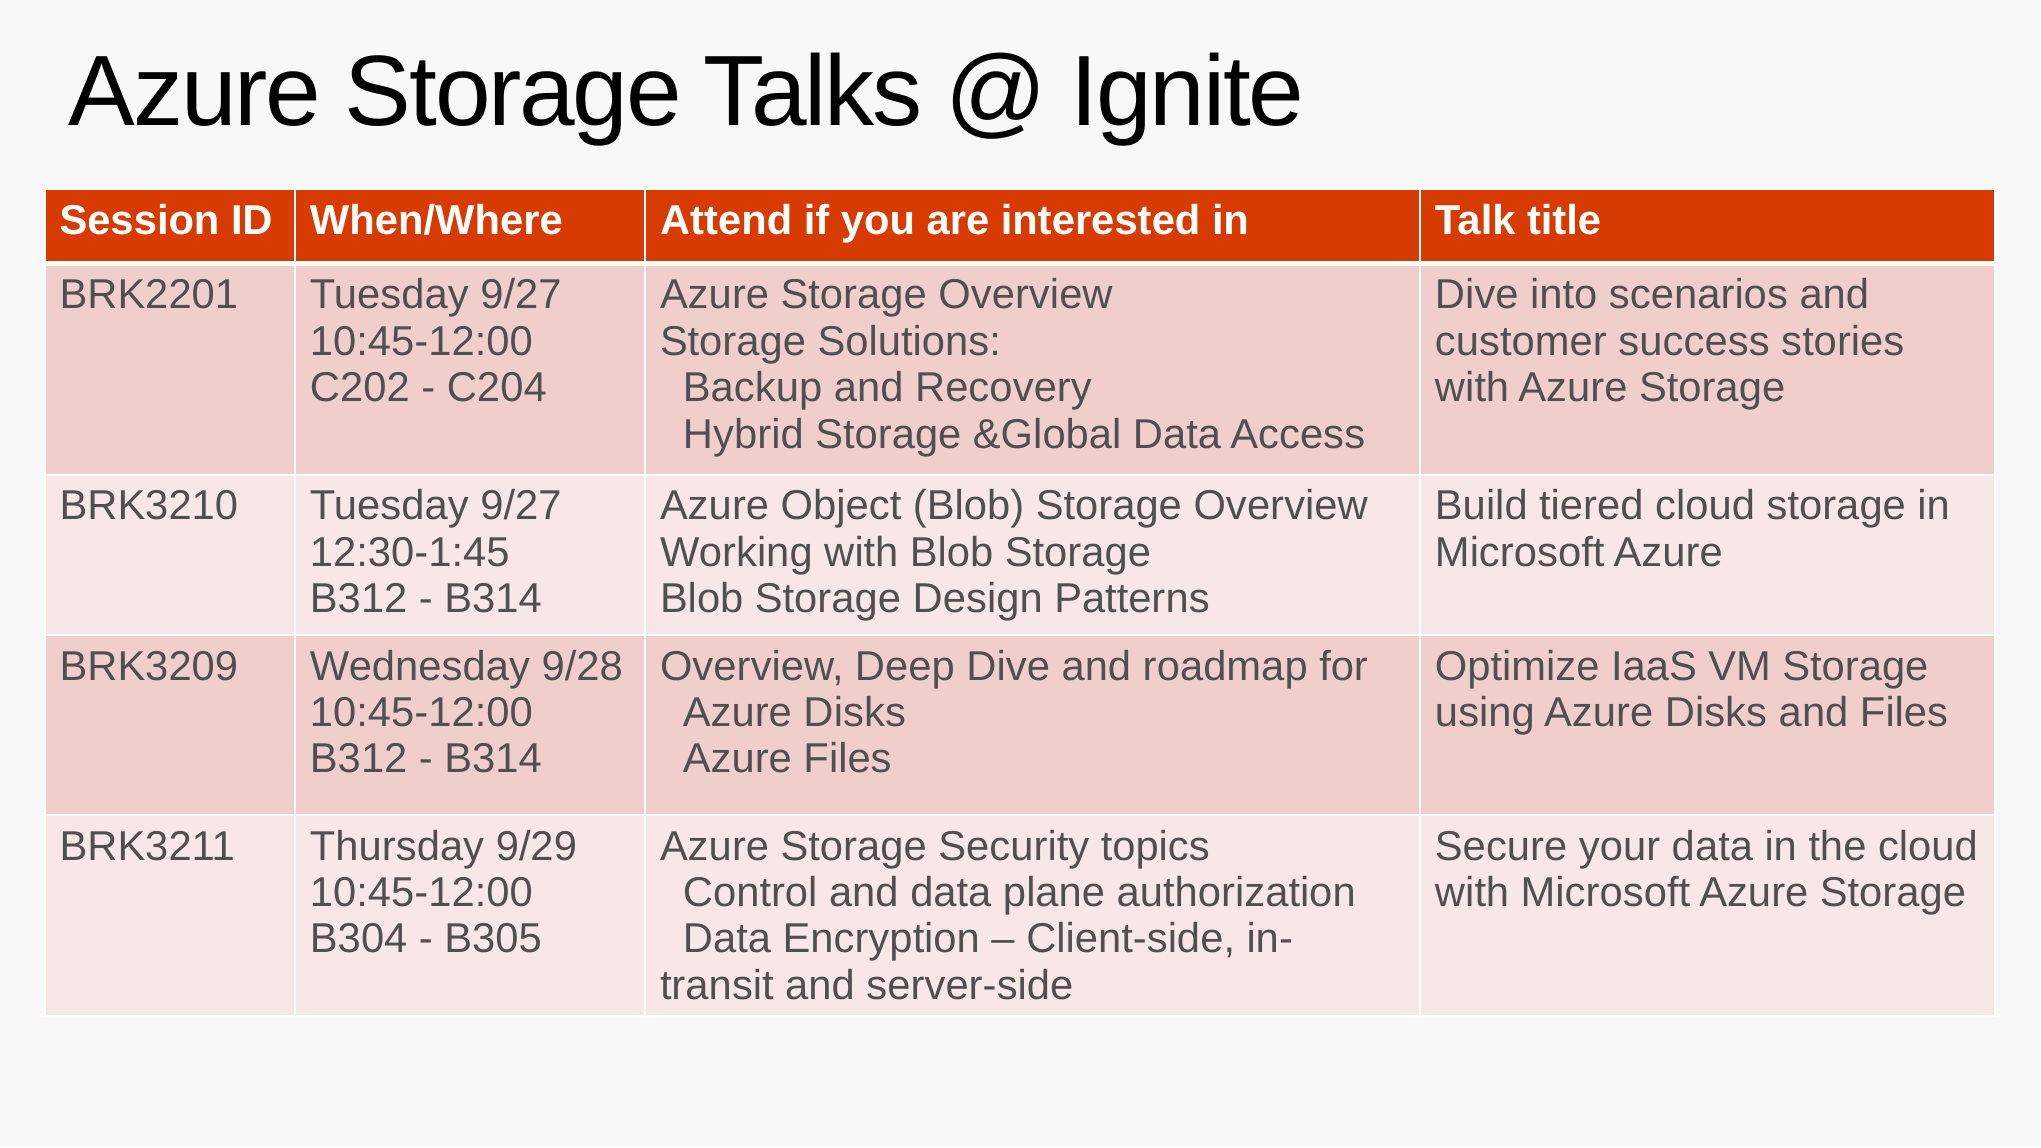

# Azure Storage Talks @ Ignite
| Session ID | When/Where | Attend if you are interested in | Talk title |
| --- | --- | --- | --- |
| BRK2201 | Tuesday 9/27 10:45-12:00 C202 - C204 | Azure Storage Overview Storage Solutions: Backup and Recovery Hybrid Storage &Global Data Access | Dive into scenarios and customer success stories with Azure Storage |
| BRK3210 | Tuesday 9/27 12:30-1:45 B312 - B314 | Azure Object (Blob) Storage Overview Working with Blob Storage Blob Storage Design Patterns | Build tiered cloud storage in Microsoft Azure |
| BRK3209 | Wednesday 9/28 10:45-12:00 B312 - B314 | Overview, Deep Dive and roadmap for Azure Disks Azure Files | Optimize IaaS VM Storage using Azure Disks and Files |
| BRK3211 | Thursday 9/29 10:45-12:00 B304 - B305 | Azure Storage Security topics Control and data plane authorization Data Encryption – Client-side, in-transit and server-side | Secure your data in the cloud with Microsoft Azure Storage |